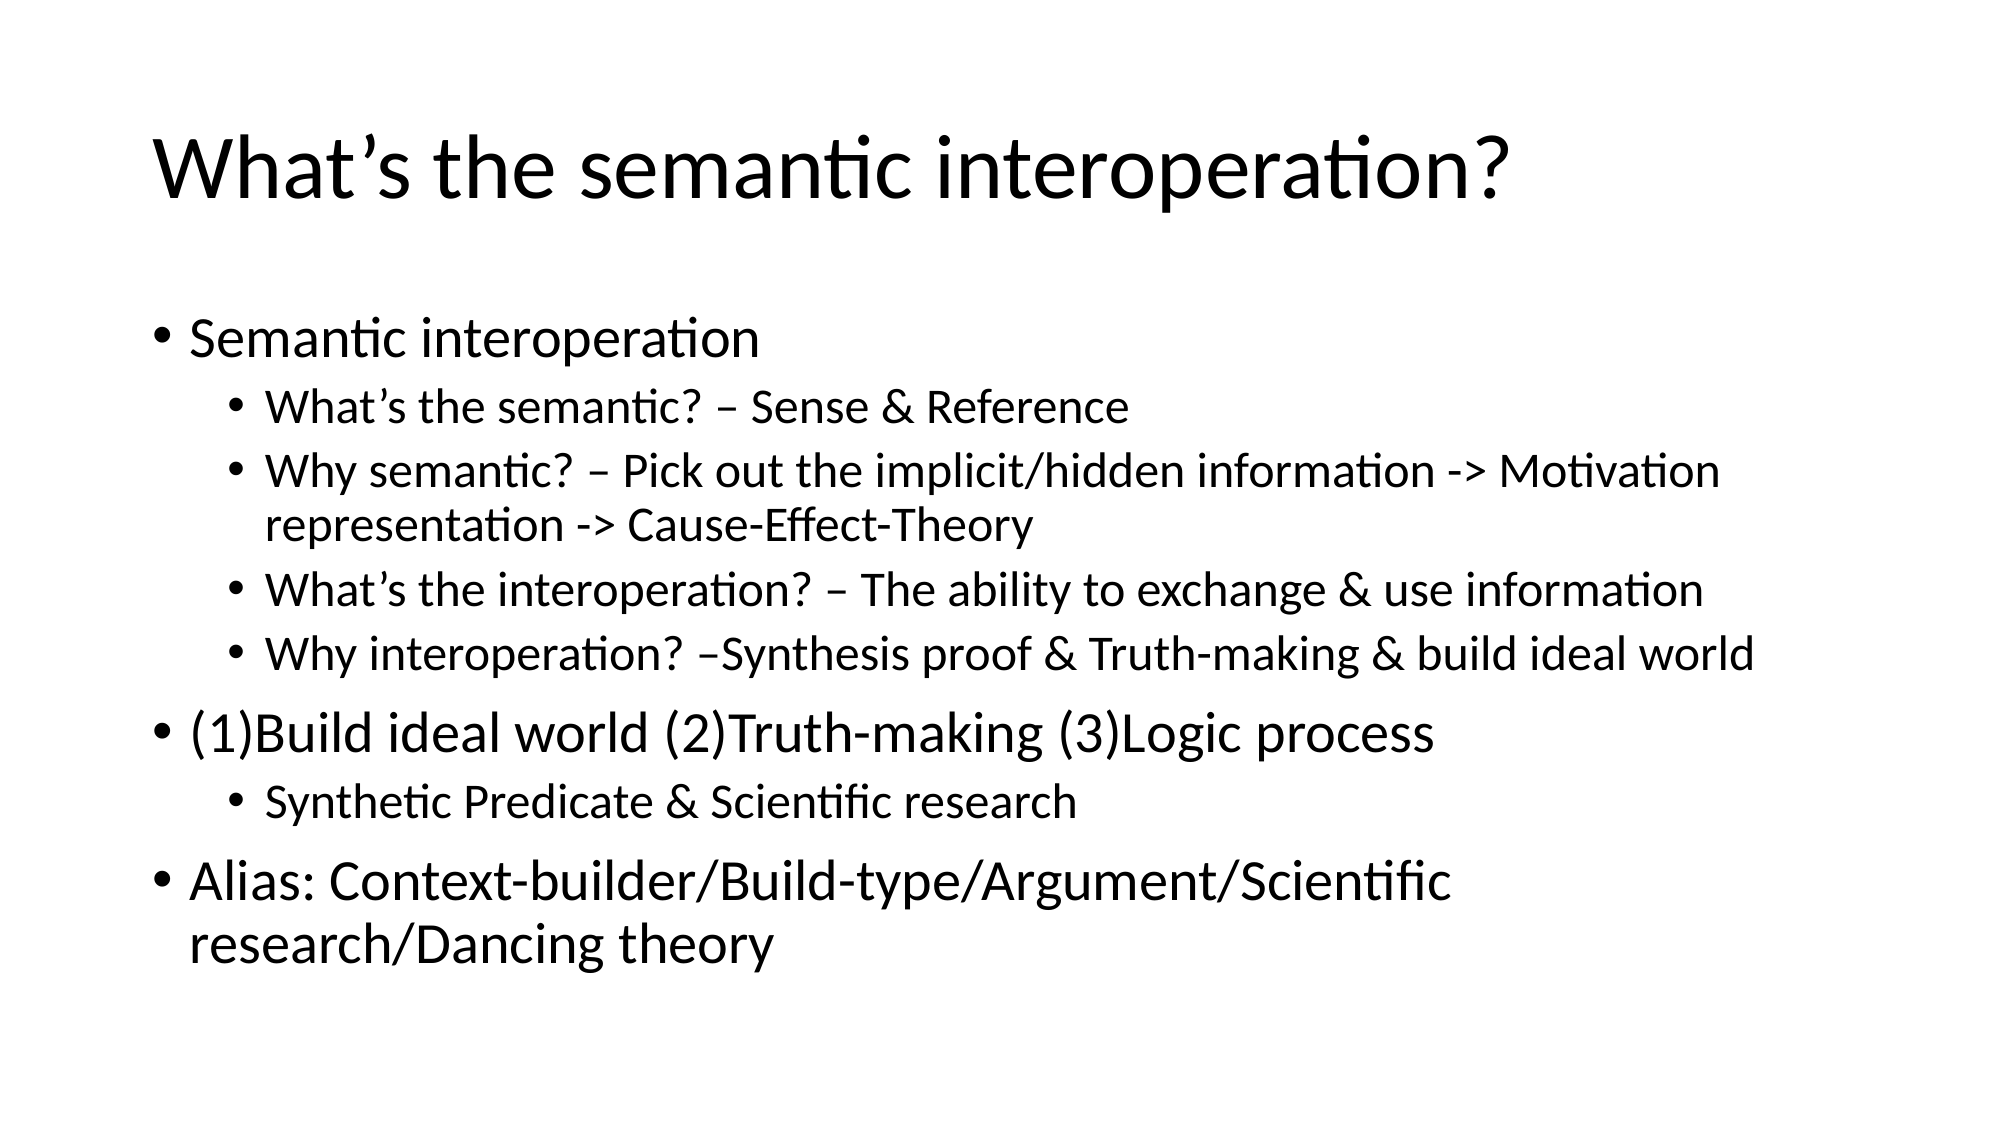

# What’s the semantic interoperation?
Semantic interoperation
What’s the semantic? – Sense & Reference
Why semantic? – Pick out the implicit/hidden information -> Motivation representation -> Cause-Effect-Theory
What’s the interoperation? – The ability to exchange & use information
Why interoperation? –Synthesis proof & Truth-making & build ideal world
(1)Build ideal world (2)Truth-making (3)Logic process
Synthetic Predicate & Scientific research
Alias: Context-builder/Build-type/Argument/Scientific research/Dancing theory